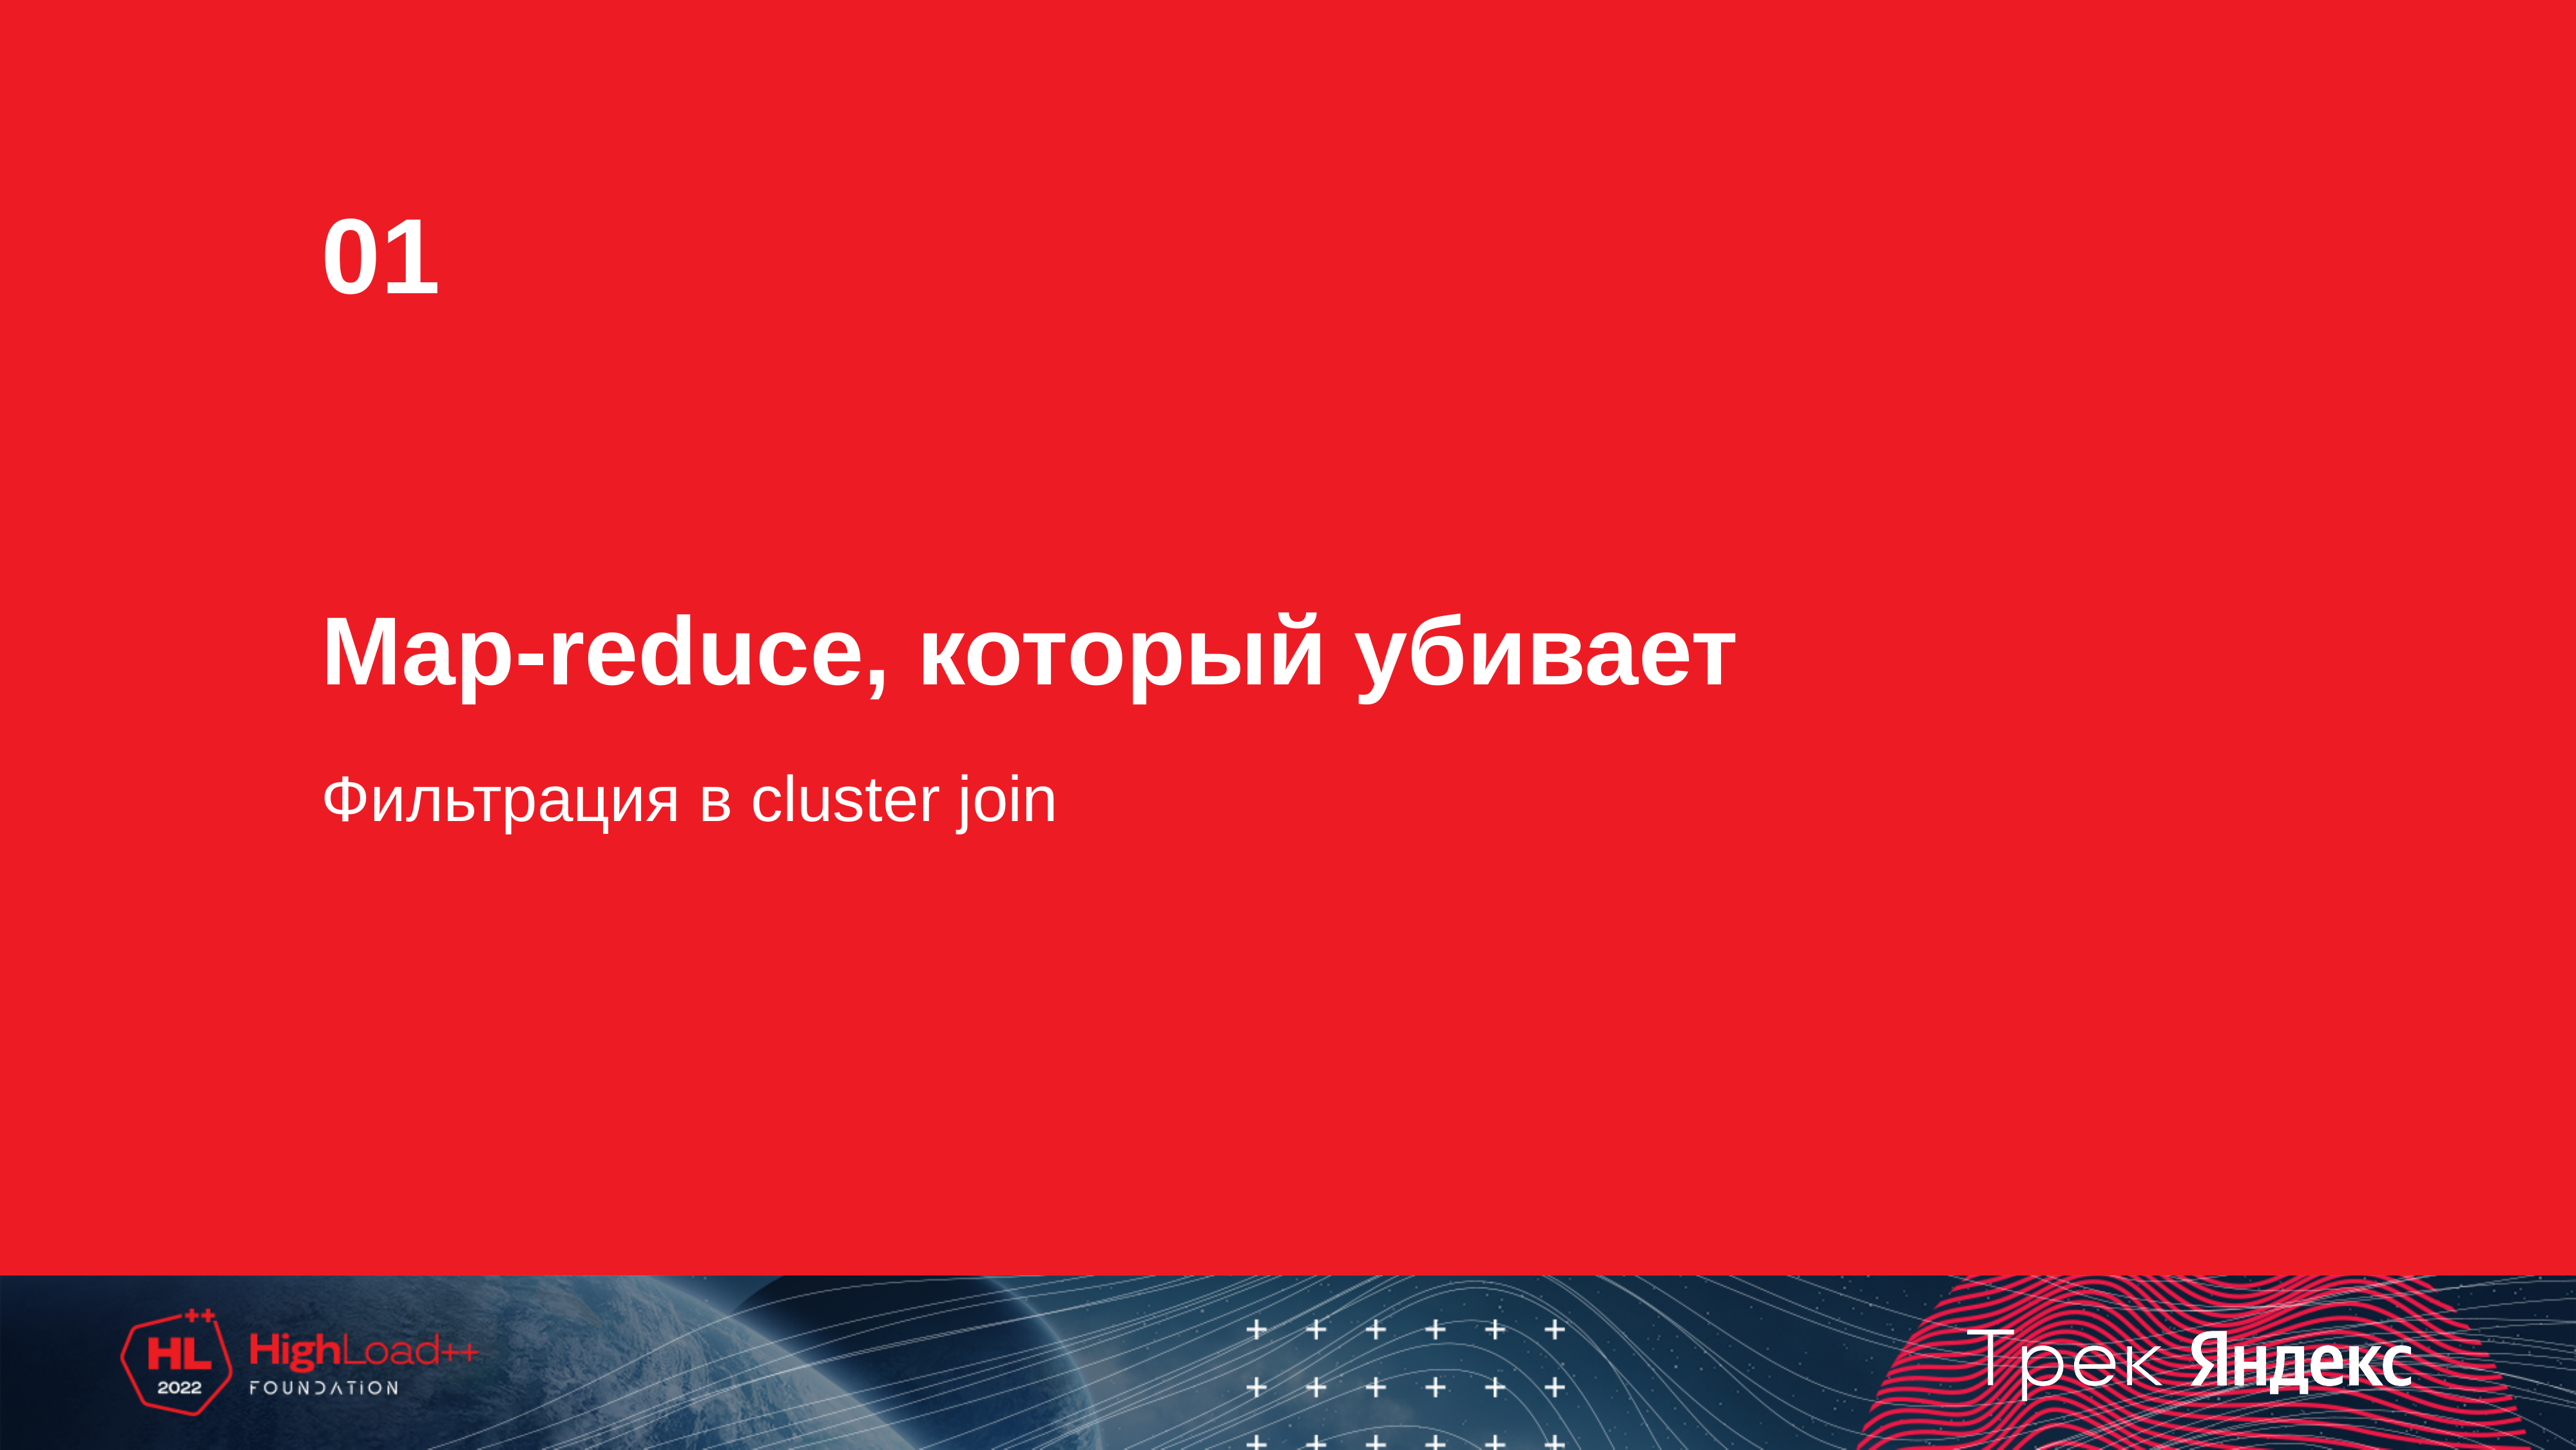

01
Map-reduce, который убивает
Фильтрация в cluster join